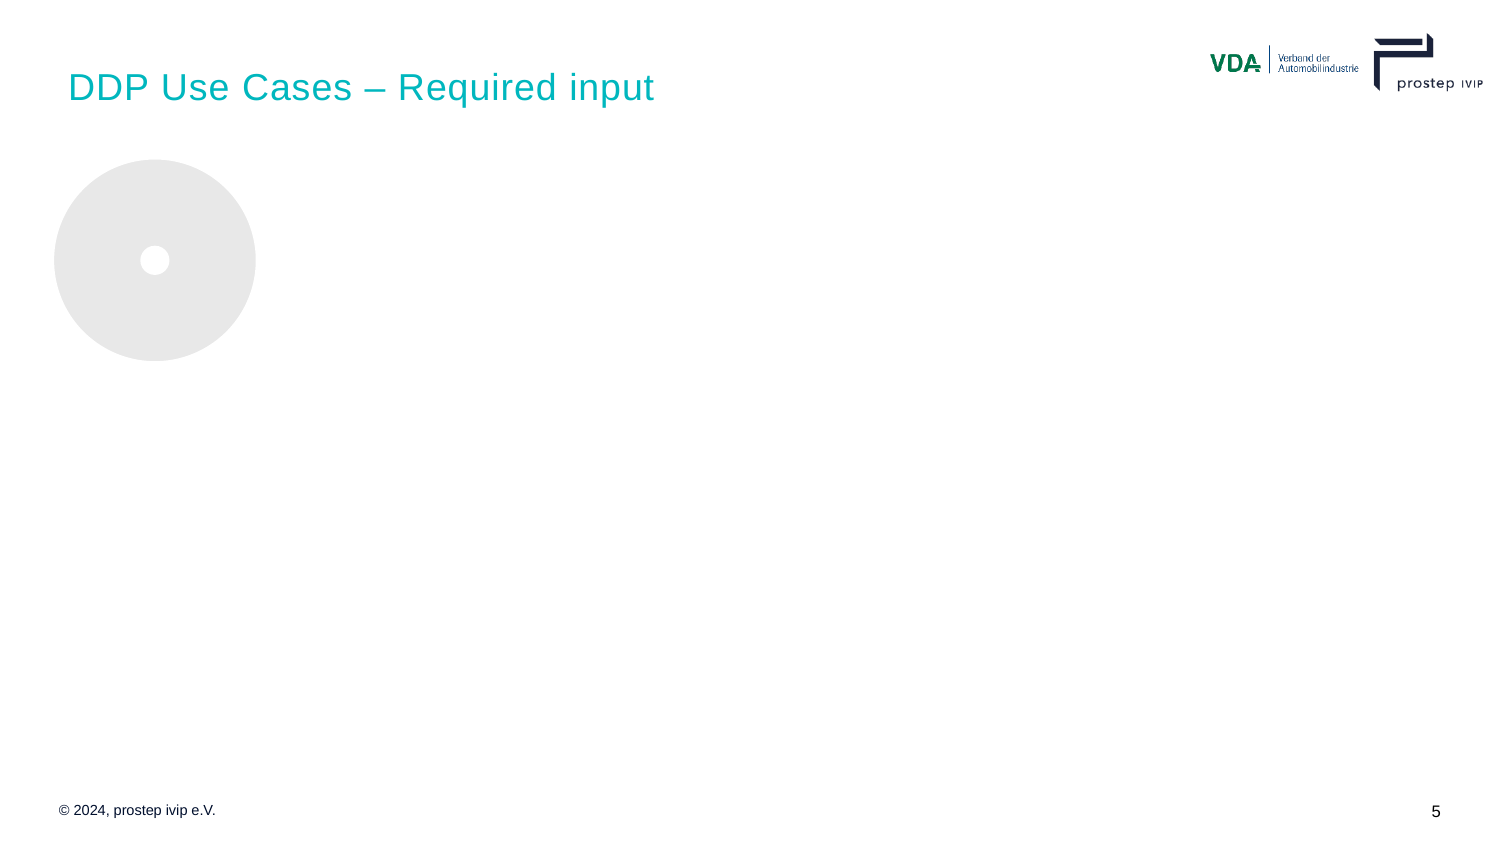

# DDP Use Cases – Required input